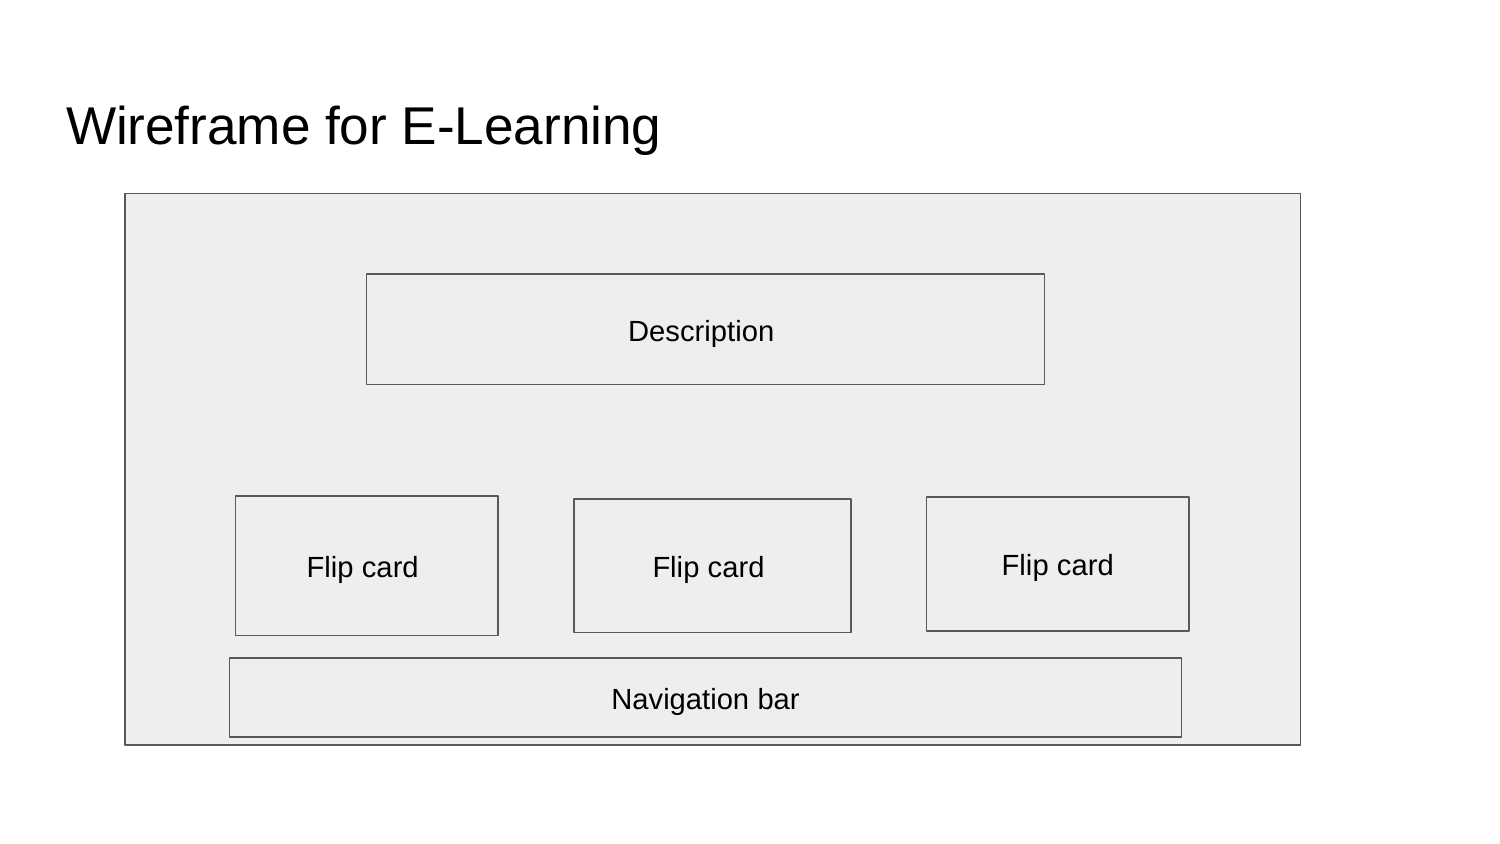

# Wireframe for E-Learning

Description
Flip card
Flip card
Flip card
Navigation bar